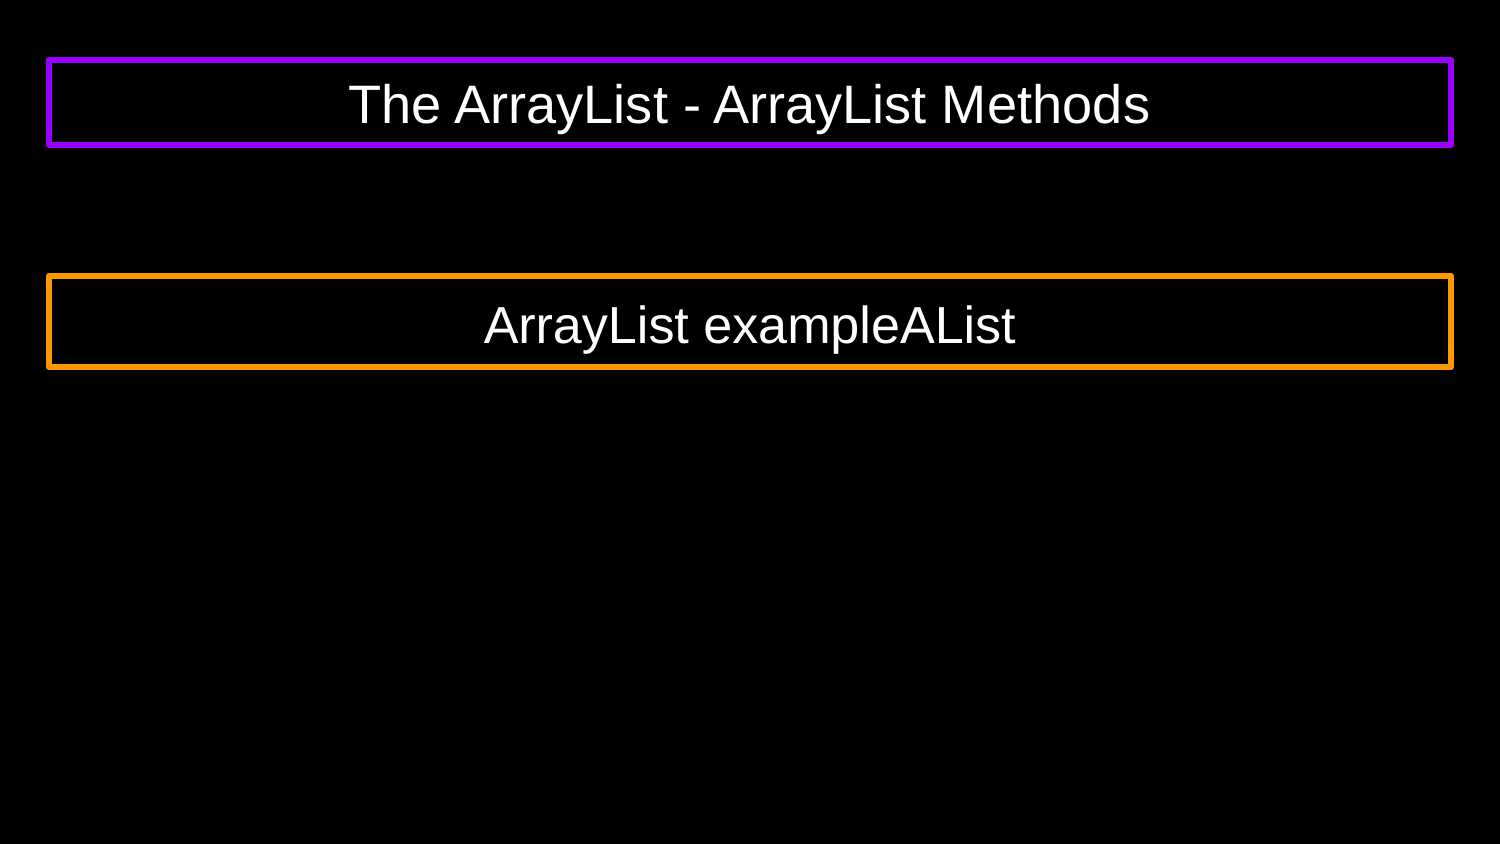

# The ArrayList - ArrayList Methods
ArrayList exampleAList